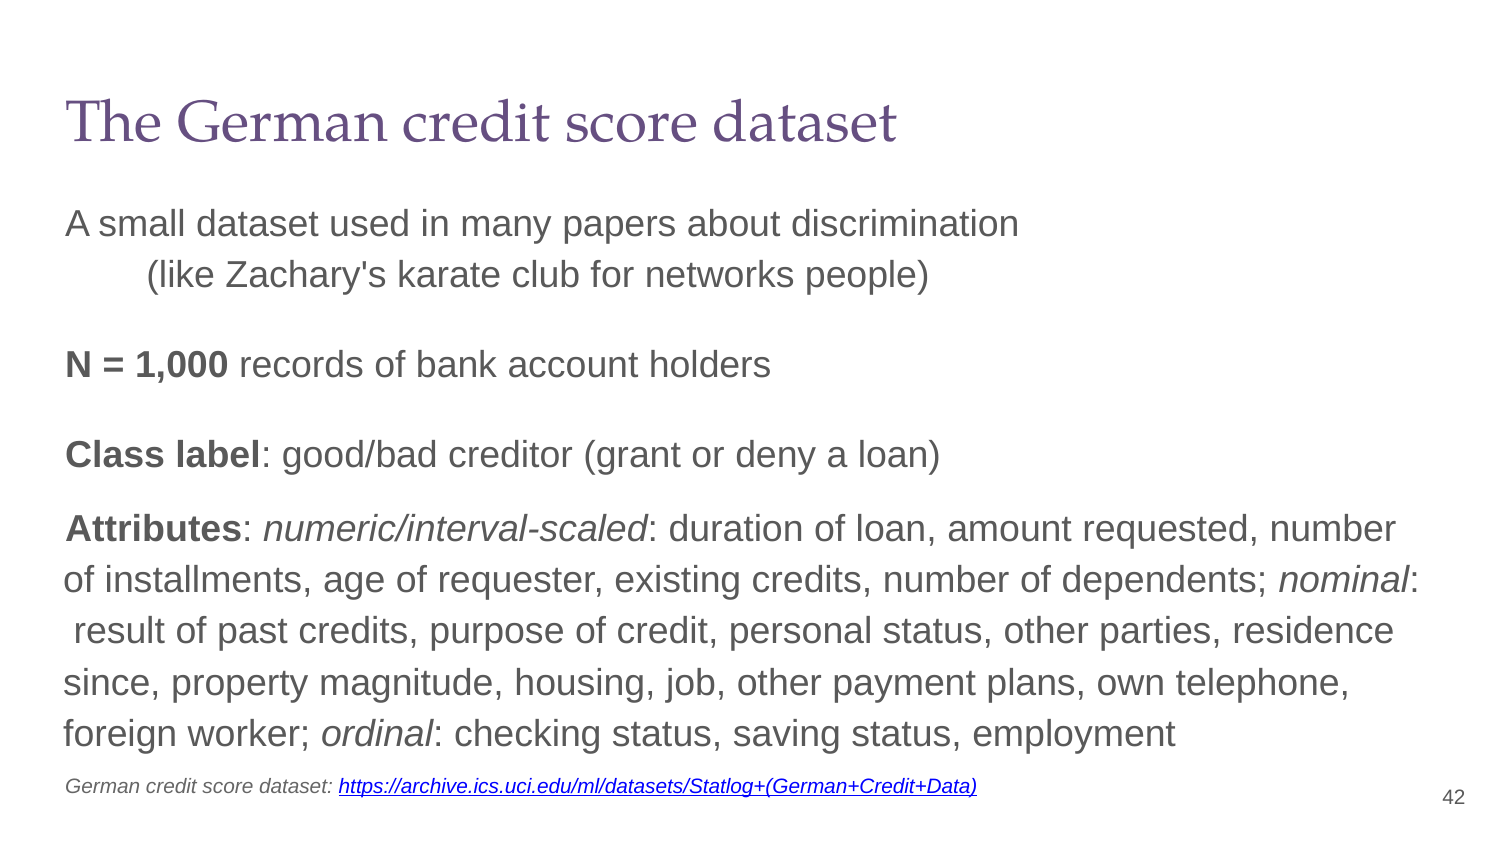

# The German credit score dataset
A small dataset used in many papers about discrimination  (like Zachary's karate club for networks people)

N = 1,000 records of bank account holders

Class label: good/bad creditor (grant or deny a loan)
Attributes: numeric/interval-scaled: duration of loan, amount requested, number  of installments, age of requester, existing credits, number of dependents; nominal:  result of past credits, purpose of credit, personal status, other parties, residence  since, property magnitude, housing, job, other payment plans, own telephone,  foreign worker; ordinal: checking status, saving status, employment
German credit score dataset: https://archive.ics.uci.edu/ml/datasets/Statlog+(German+Credit+Data)
42